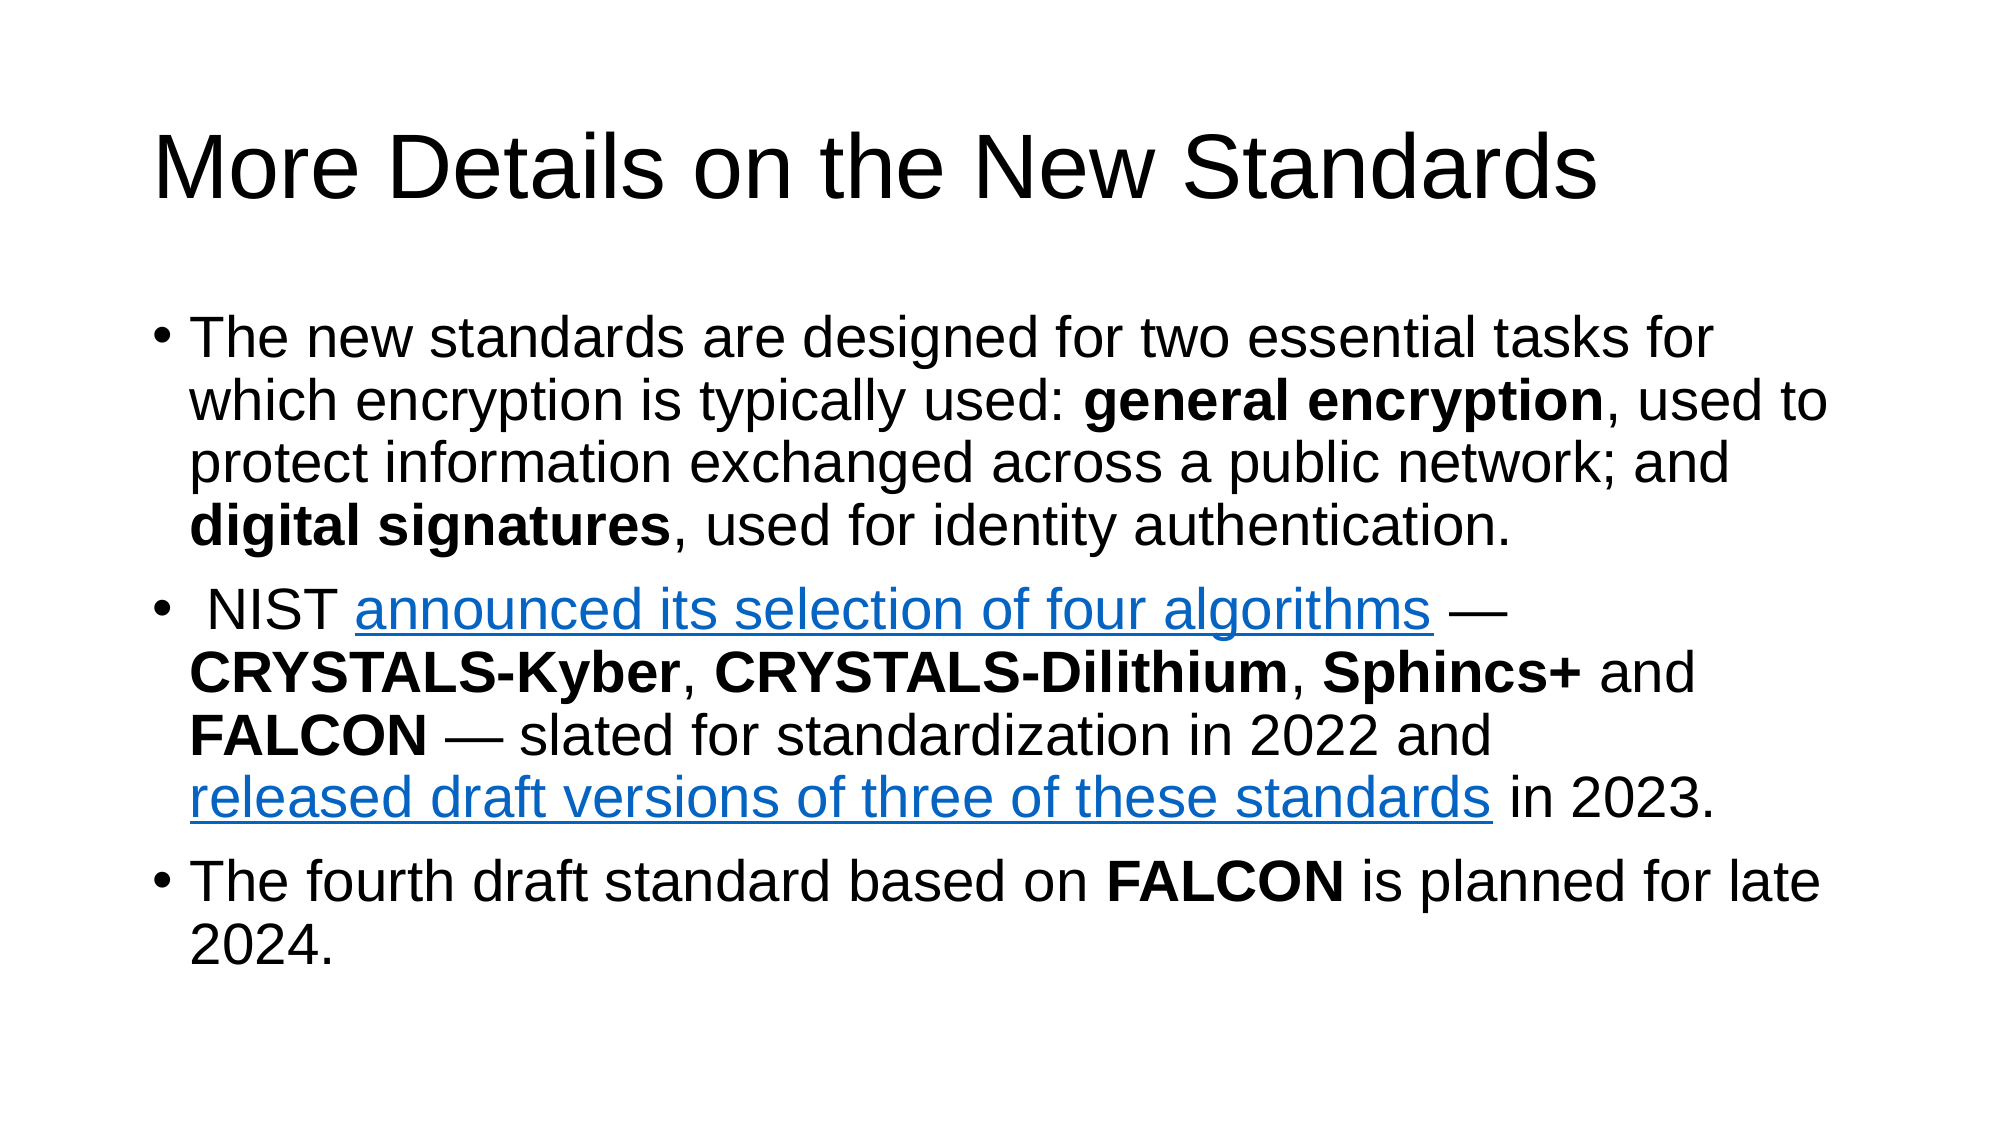

# More Details on the New Standards
The new standards are designed for two essential tasks for which encryption is typically used: general encryption, used to protect information exchanged across a public network; and digital signatures, used for identity authentication.
 NIST announced its selection of four algorithms — CRYSTALS-Kyber, CRYSTALS-Dilithium, Sphincs+ and FALCON — slated for standardization in 2022 and released draft versions of three of these standards in 2023.
The fourth draft standard based on FALCON is planned for late 2024.